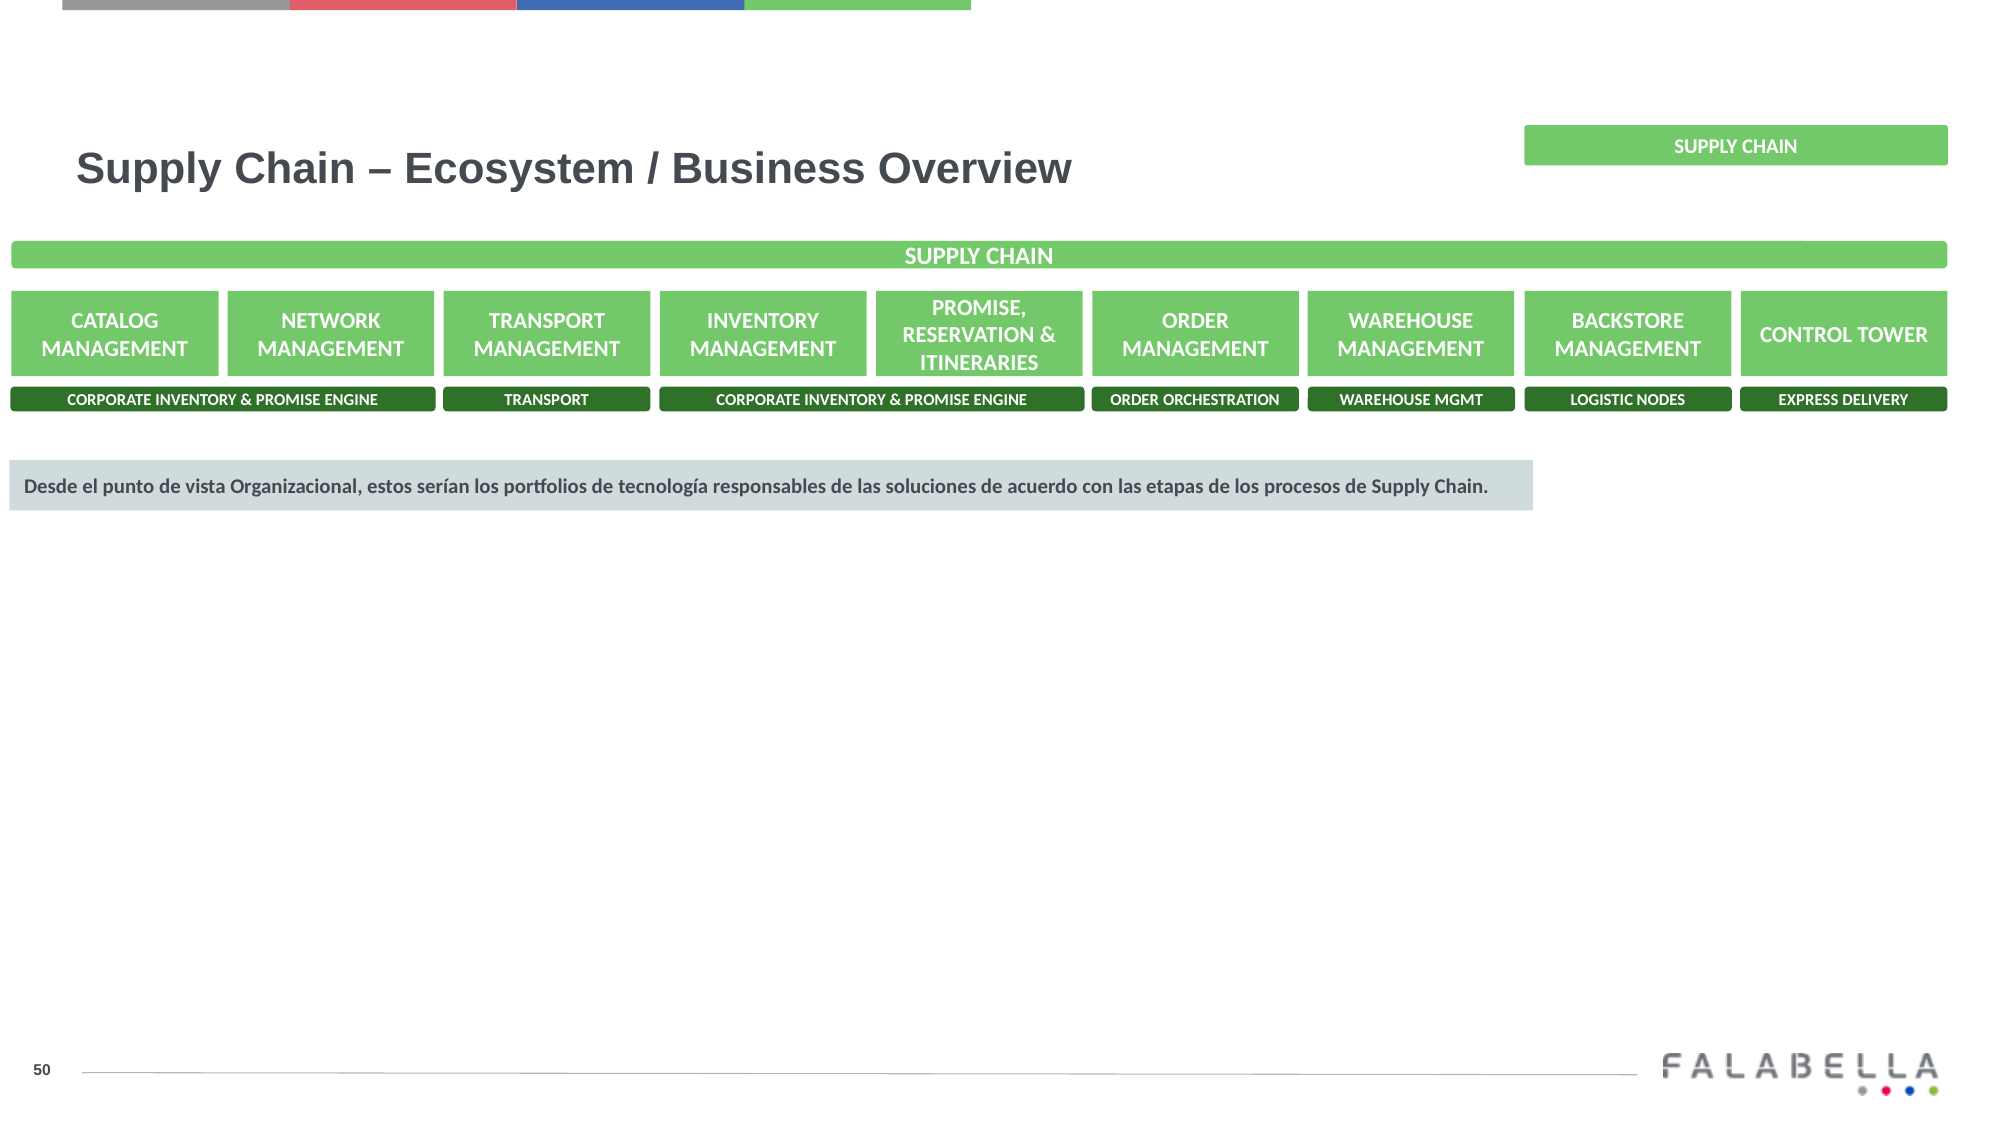

Supply Chain – Ecosystem / Business Overview
SUPPLY CHAIN
SUPPLY CHAIN
CATALOG MANAGEMENT
NETWORK MANAGEMENT
TRANSPORT MANAGEMENT
INVENTORY MANAGEMENT
PROMISE, RESERVATION & ITINERARIES
ORDER MANAGEMENT
WAREHOUSE MANAGEMENT
BACKSTORE MANAGEMENT
CONTROL TOWER
CORPORATE INVENTORY & PROMISE ENGINE
TRANSPORT
CORPORATE INVENTORY & PROMISE ENGINE
ORDER ORCHESTRATION
WAREHOUSE MGMT
LOGISTIC NODES
EXPRESS DELIVERY
Desde el punto de vista Organizacional, estos serían los portfolios de tecnología responsables de las soluciones de acuerdo con las etapas de los procesos de Supply Chain.